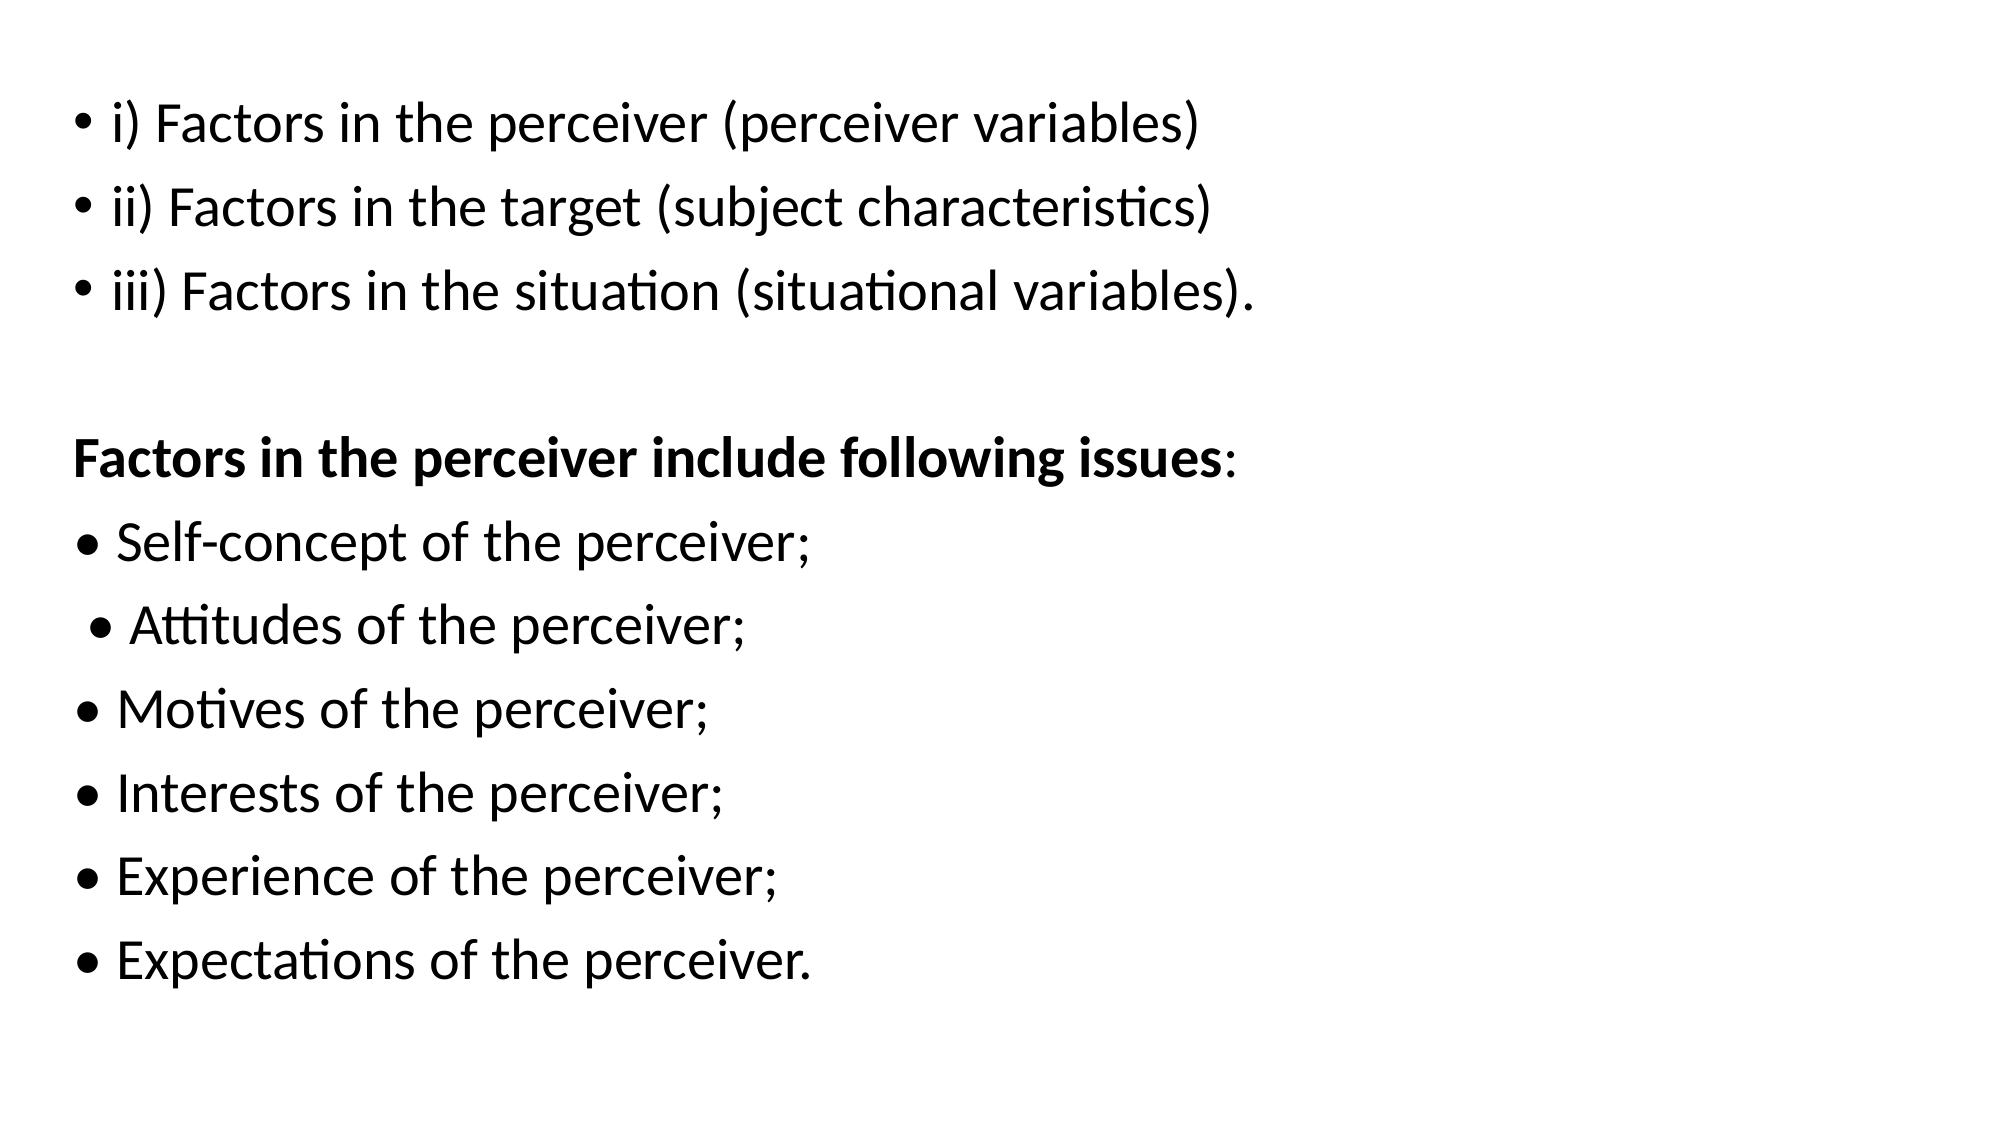

#
i) Factors in the perceiver (perceiver variables)
ii) Factors in the target (subject characteristics)
iii) Factors in the situation (situational variables).

Factors in the perceiver include following issues:
• Self-concept of the perceiver;
 • Attitudes of the perceiver;
• Motives of the perceiver;
• Interests of the perceiver;
• Experience of the perceiver;
• Expectations of the perceiver.